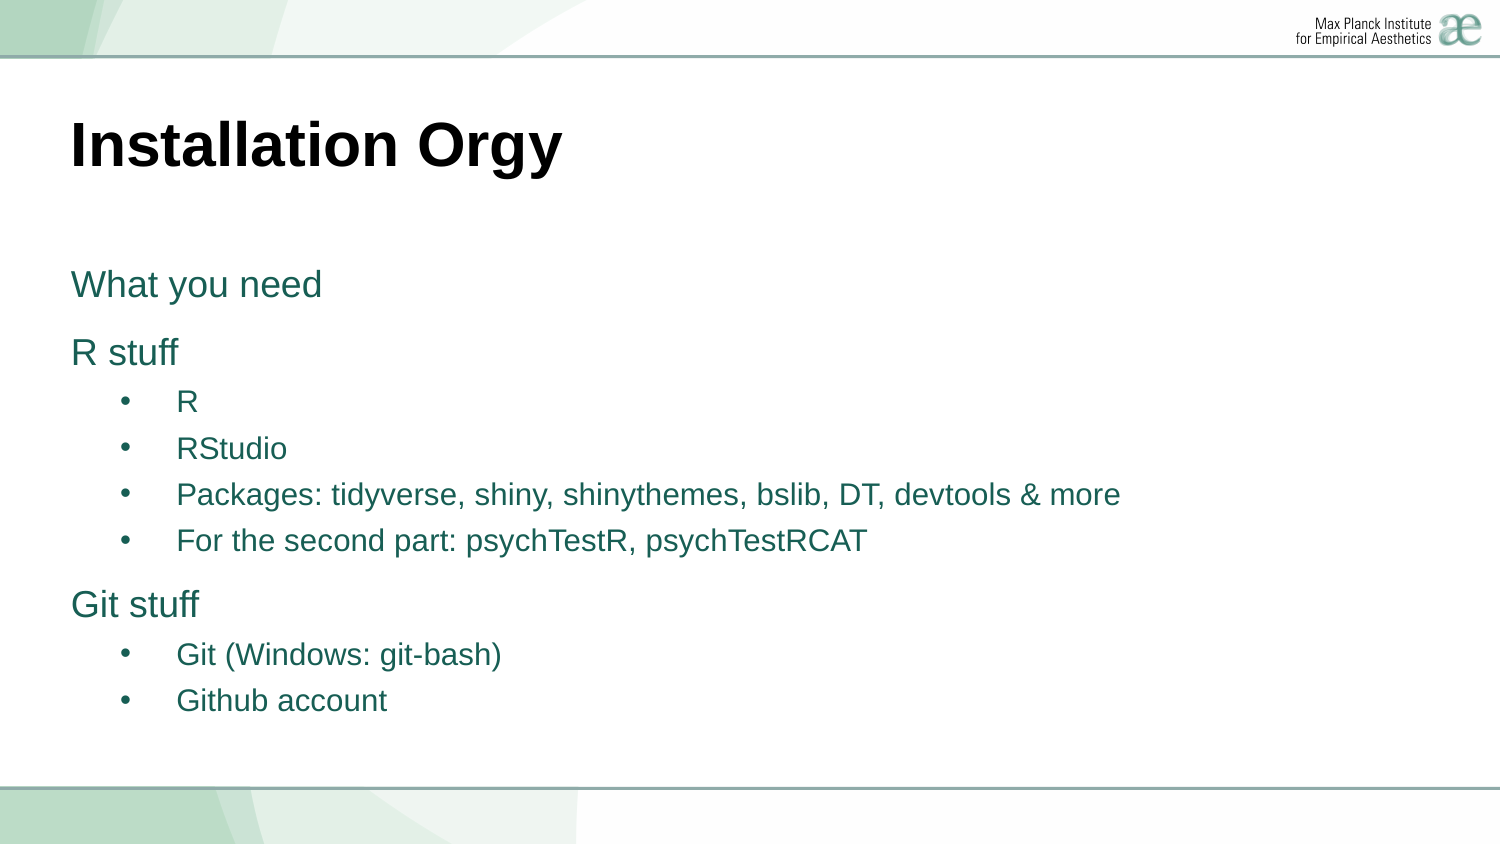

# Installation Orgy
What you need
R stuff
R
RStudio
Packages: tidyverse, shiny, shinythemes, bslib, DT, devtools & more
For the second part: psychTestR, psychTestRCAT
Git stuff
Git (Windows: git-bash)
Github account